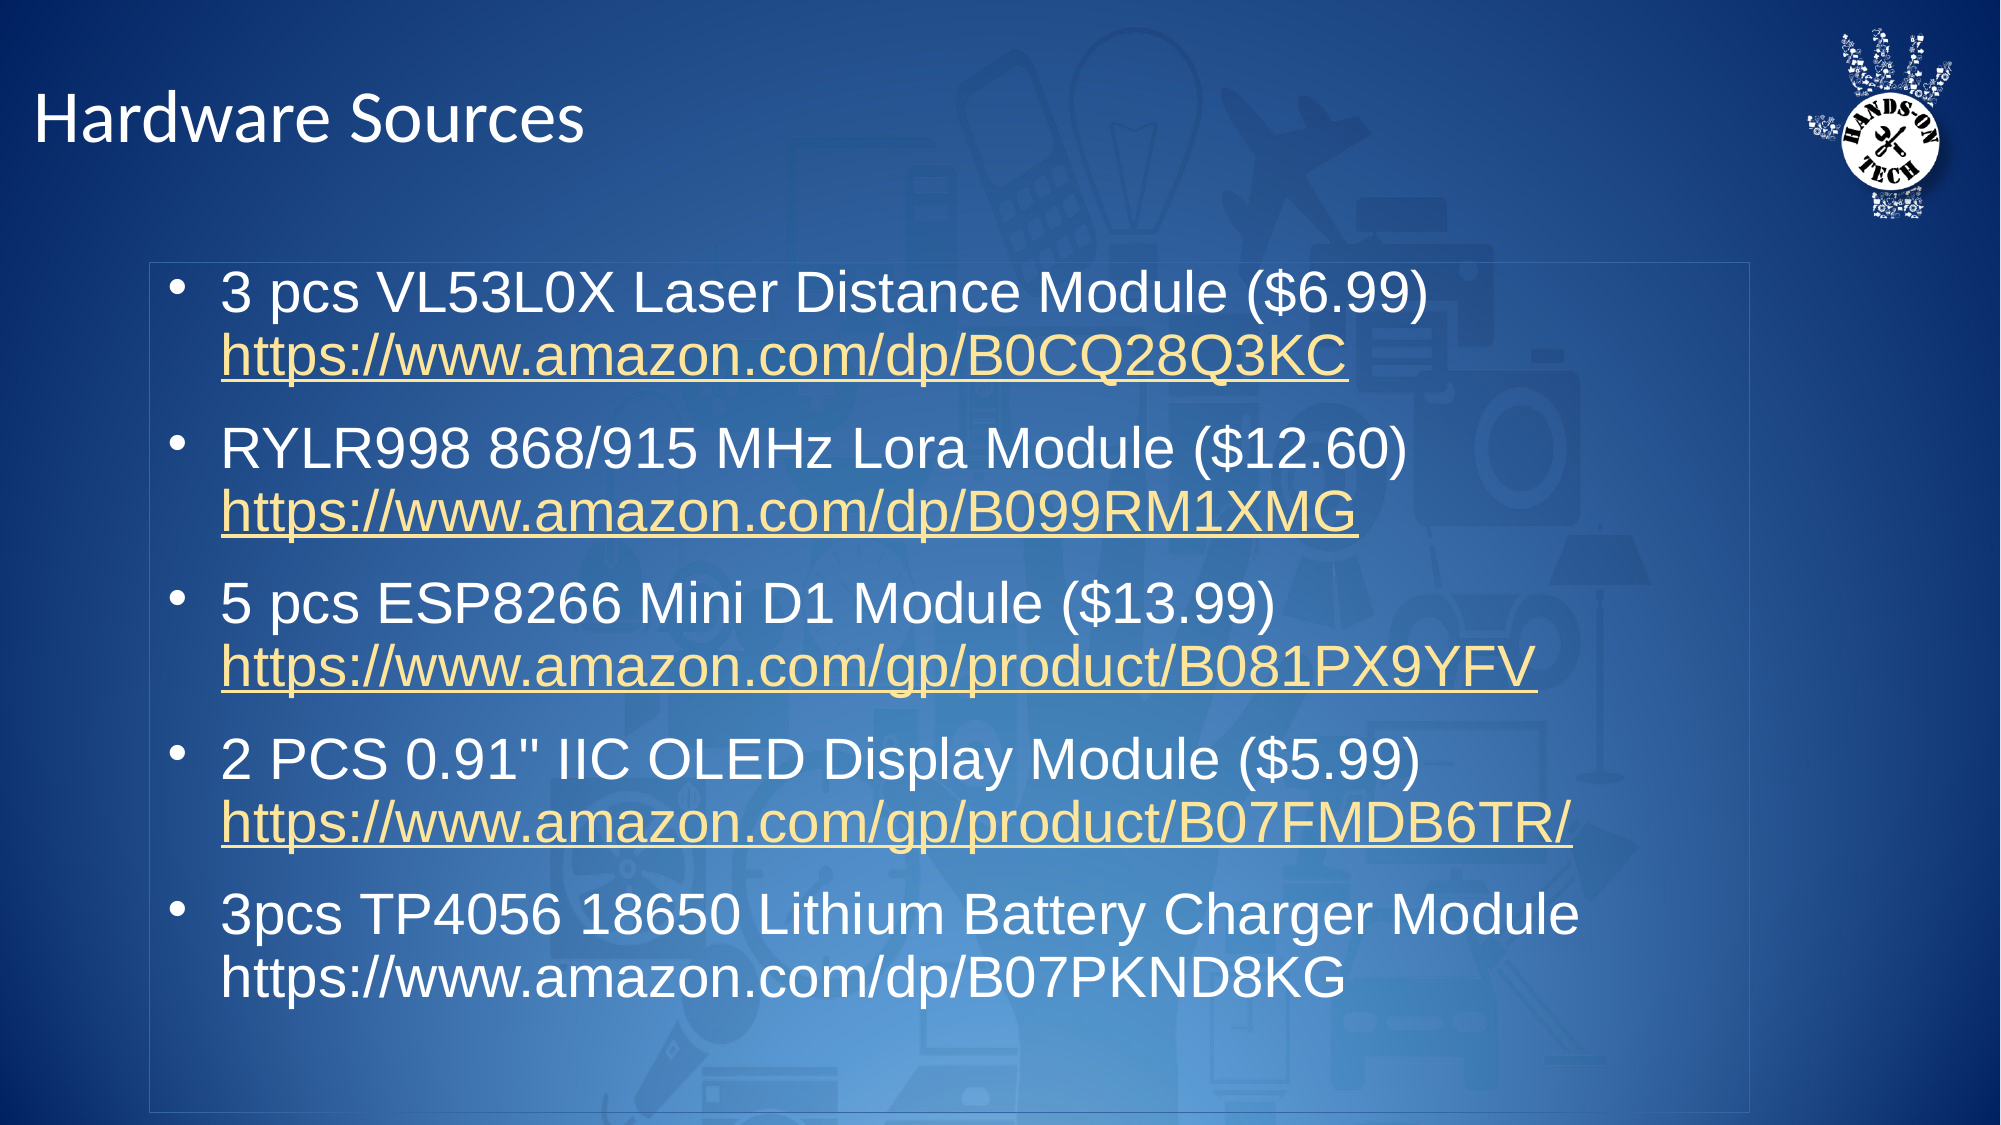

# Hardware Sources
3 pcs VL53L0X Laser Distance Module ($6.99)
https://www.amazon.com/dp/B0CQ28Q3KC
RYLR998 868/915 MHz Lora Module ($12.60)
https://www.amazon.com/dp/B099RM1XMG
5 pcs ESP8266 Mini D1 Module ($13.99)
https://www.amazon.com/gp/product/B081PX9YFV
2 PCS 0.91'' IIC OLED Display Module ($5.99)
https://www.amazon.com/gp/product/B07FMDB6TR/
3pcs TP4056 18650 Lithium Battery Charger Module
https://www.amazon.com/dp/B07PKND8KG